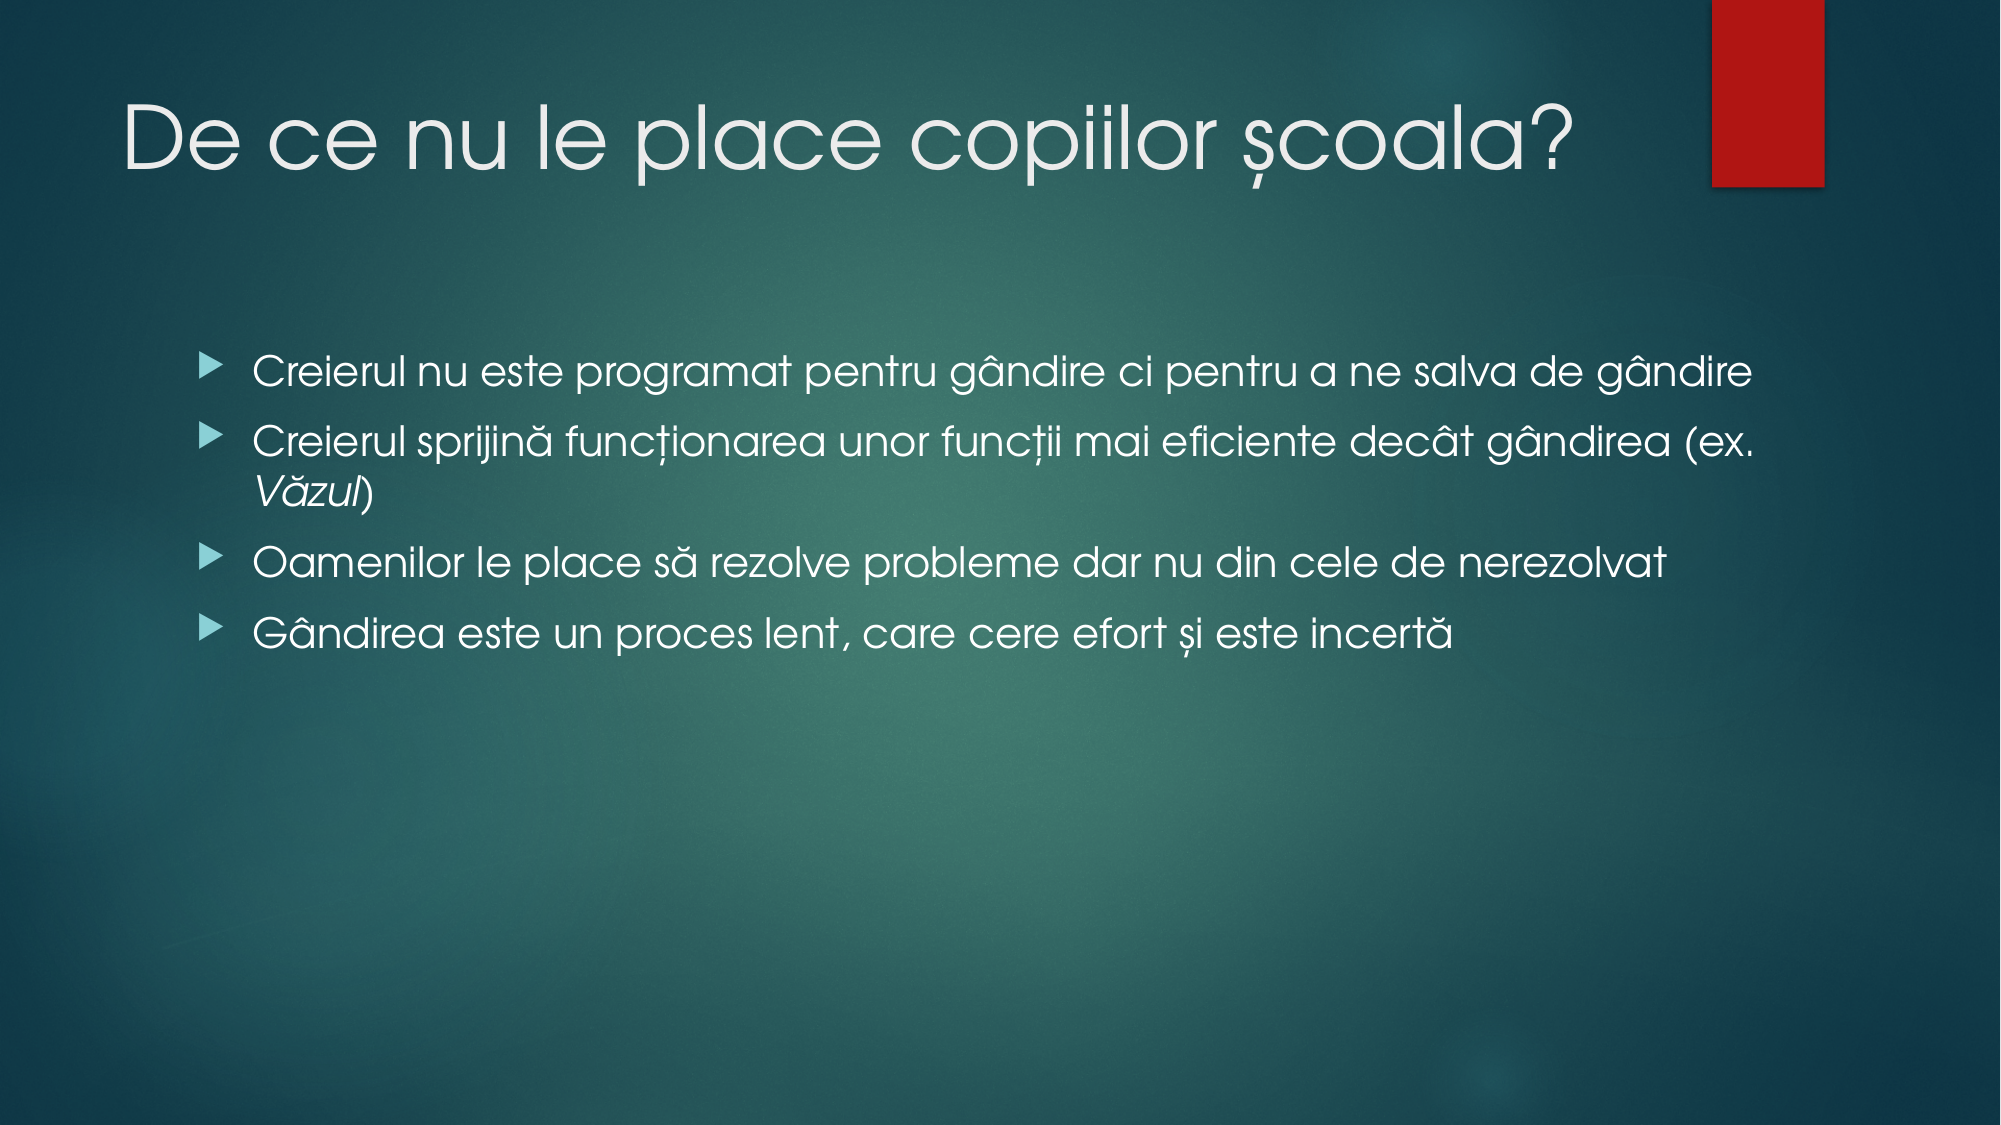

# De ce nu le place copiilor şcoala?
Creierul nu este programat pentru gândire ci pentru a ne salva de gândire
Creierul sprijină funcţionarea unor funcţii mai eficiente decât gândirea (ex. Văzul)
Oamenilor le place să rezolve probleme dar nu din cele de nerezolvat
Gândirea este un proces lent, care cere efort şi este incertă